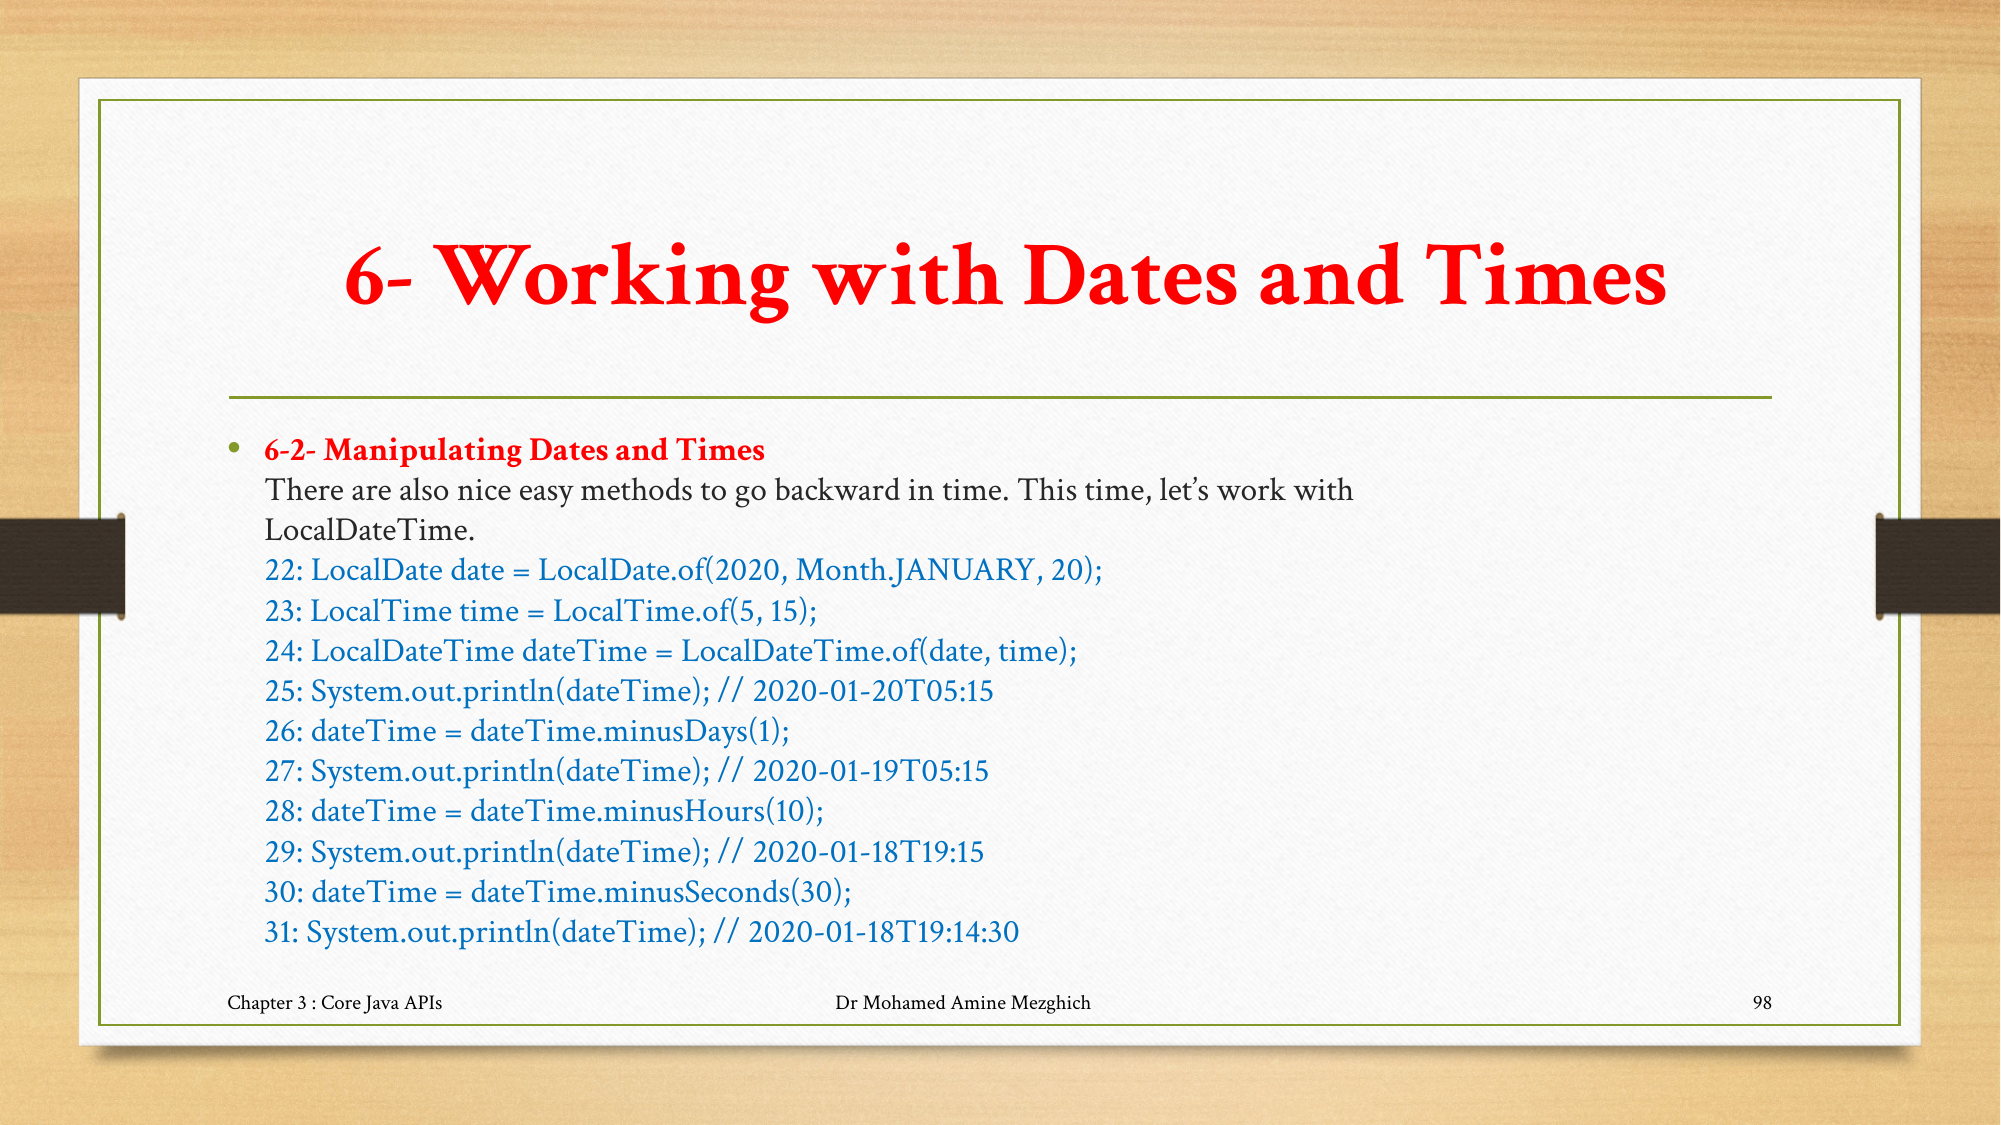

# 6- Working with Dates and Times
6-2- Manipulating Dates and Times
There are also nice easy methods to go backward in time. This time, let’s work with
LocalDateTime.
22: LocalDate date = LocalDate.of(2020, Month.JANUARY, 20);
23: LocalTime time = LocalTime.of(5, 15);
24: LocalDateTime dateTime = LocalDateTime.of(date, time);
25: System.out.println(dateTime); // 2020-01-20T05:15
26: dateTime = dateTime.minusDays(1);
27: System.out.println(dateTime); // 2020-01-19T05:15
28: dateTime = dateTime.minusHours(10);
29: System.out.println(dateTime); // 2020-01-18T19:15
30: dateTime = dateTime.minusSeconds(30);
31: System.out.println(dateTime); // 2020-01-18T19:14:30
Chapter 3 : Core Java APIs                                                                                   Dr Mohamed Amine Mezghich
98